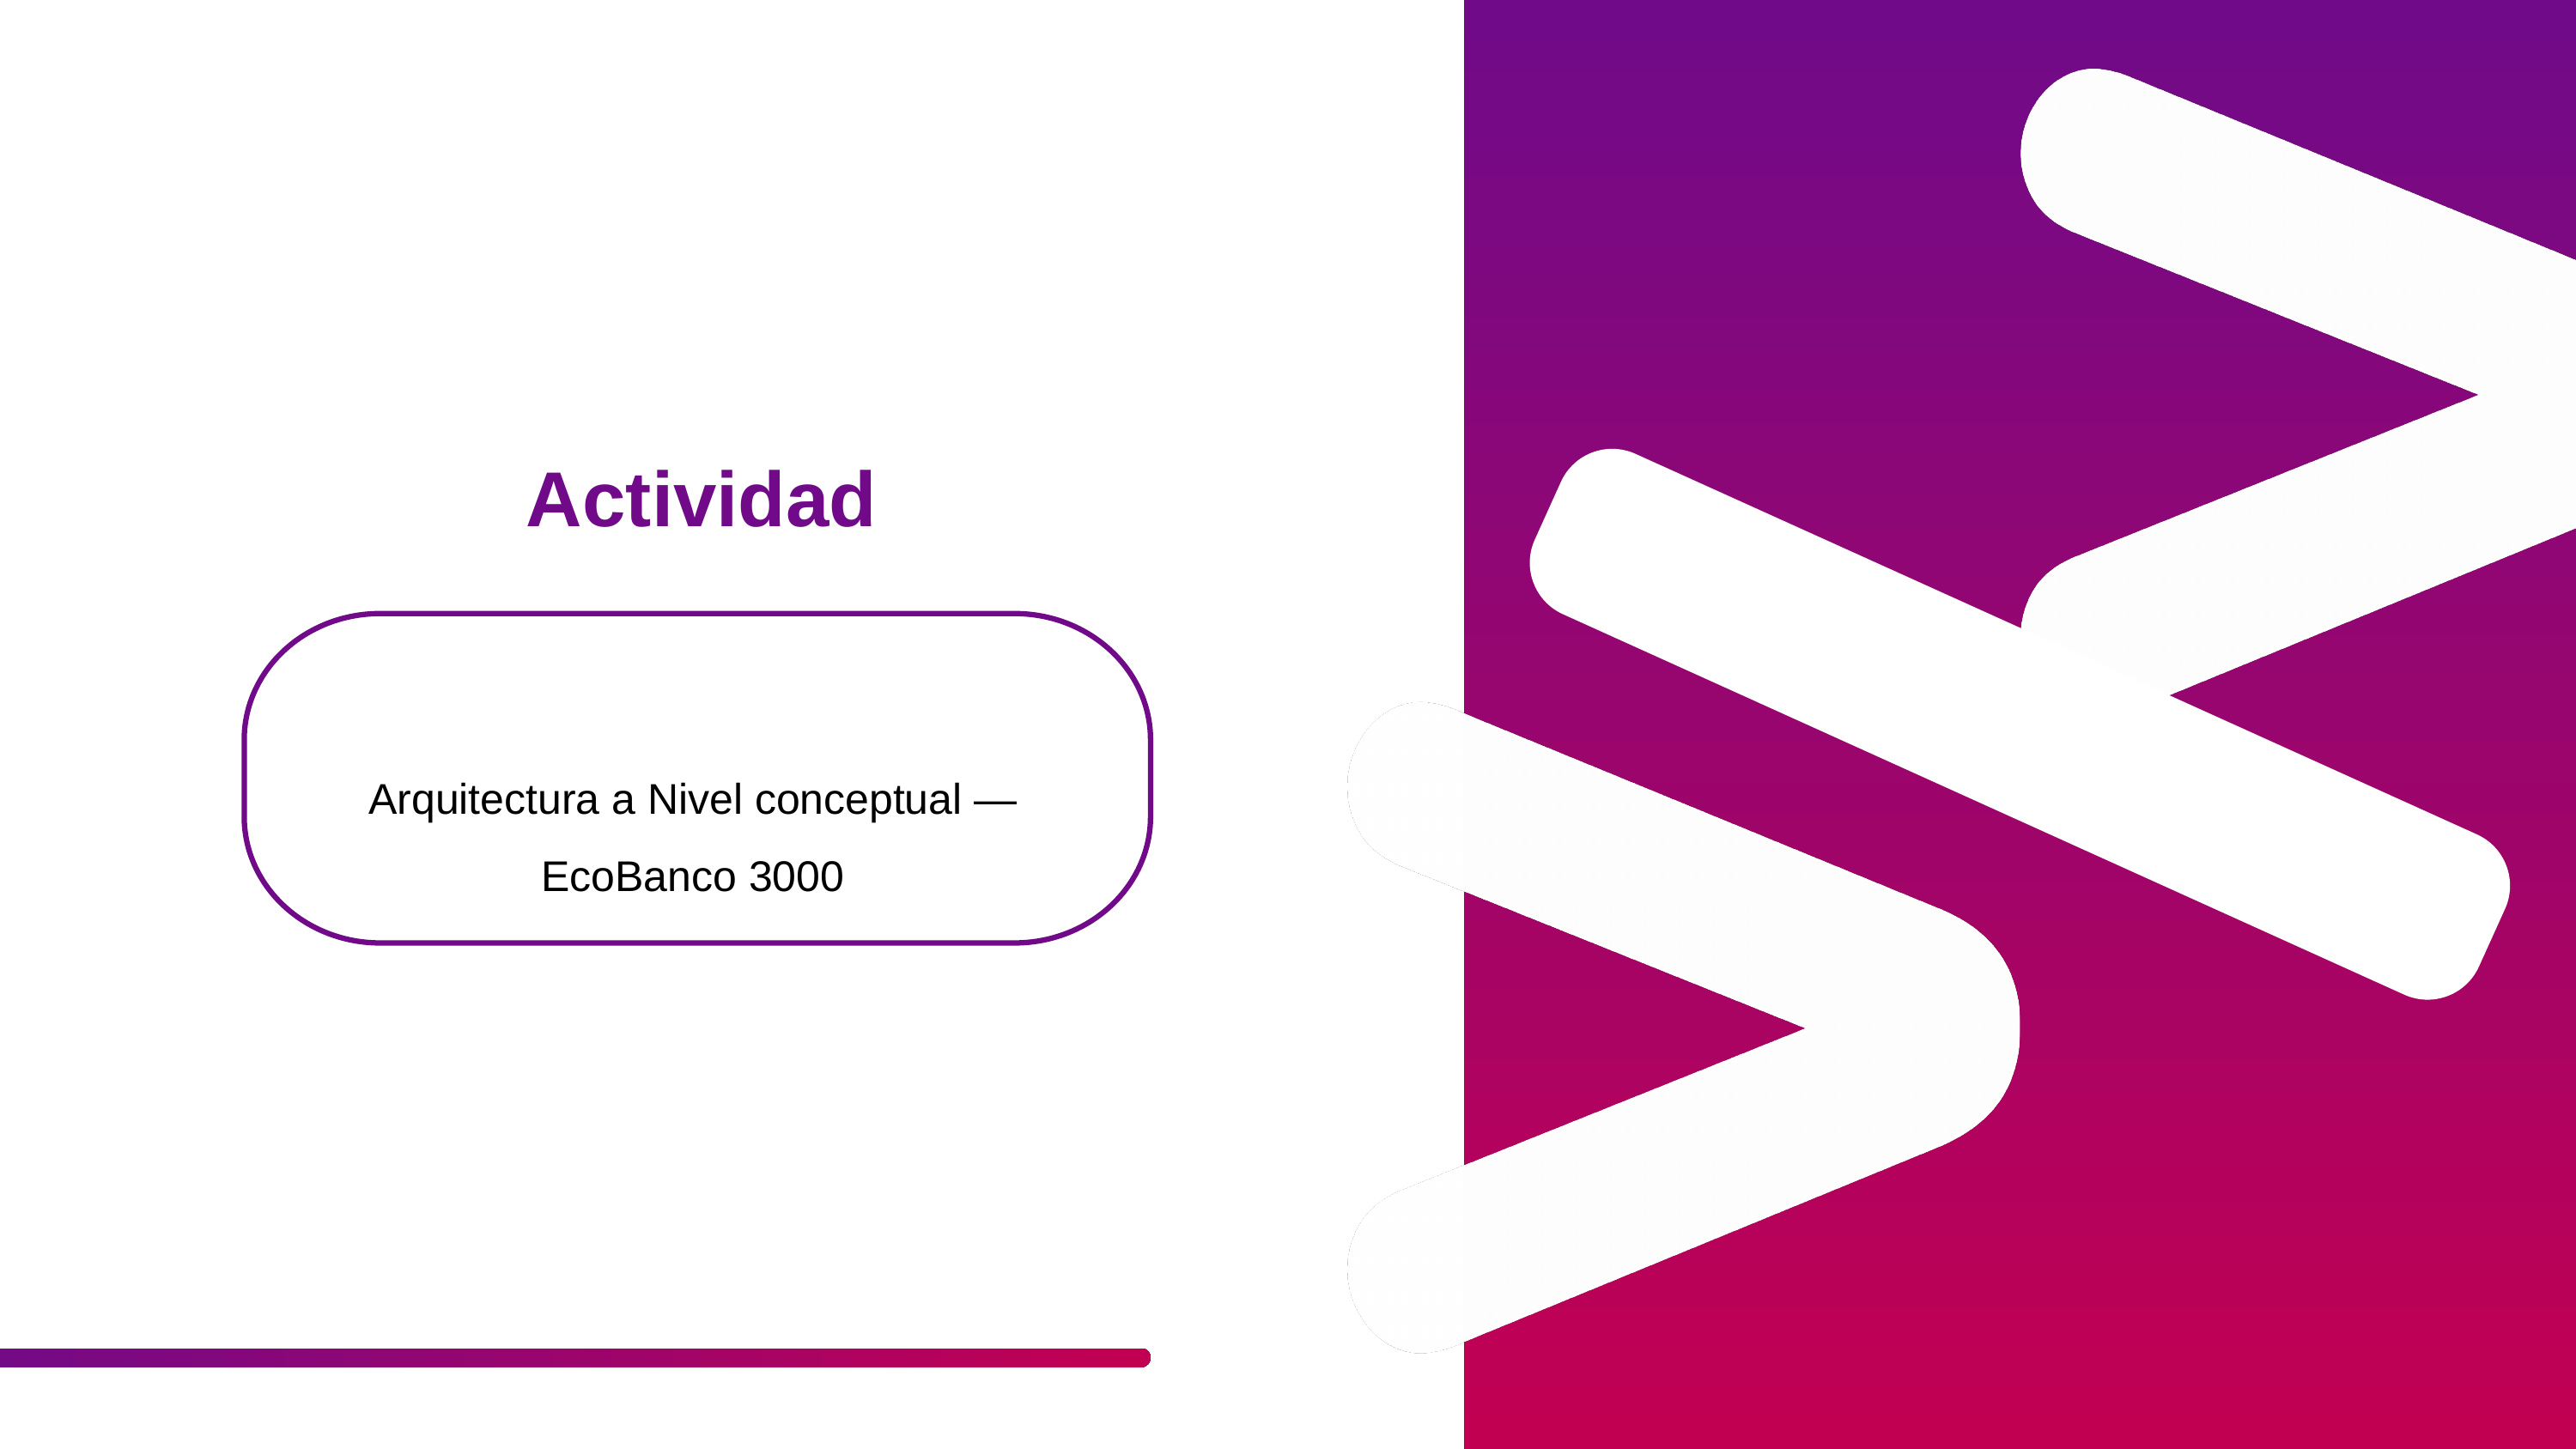

Actividad

Arquitectura a Nivel conceptual — EcoBanco 3000